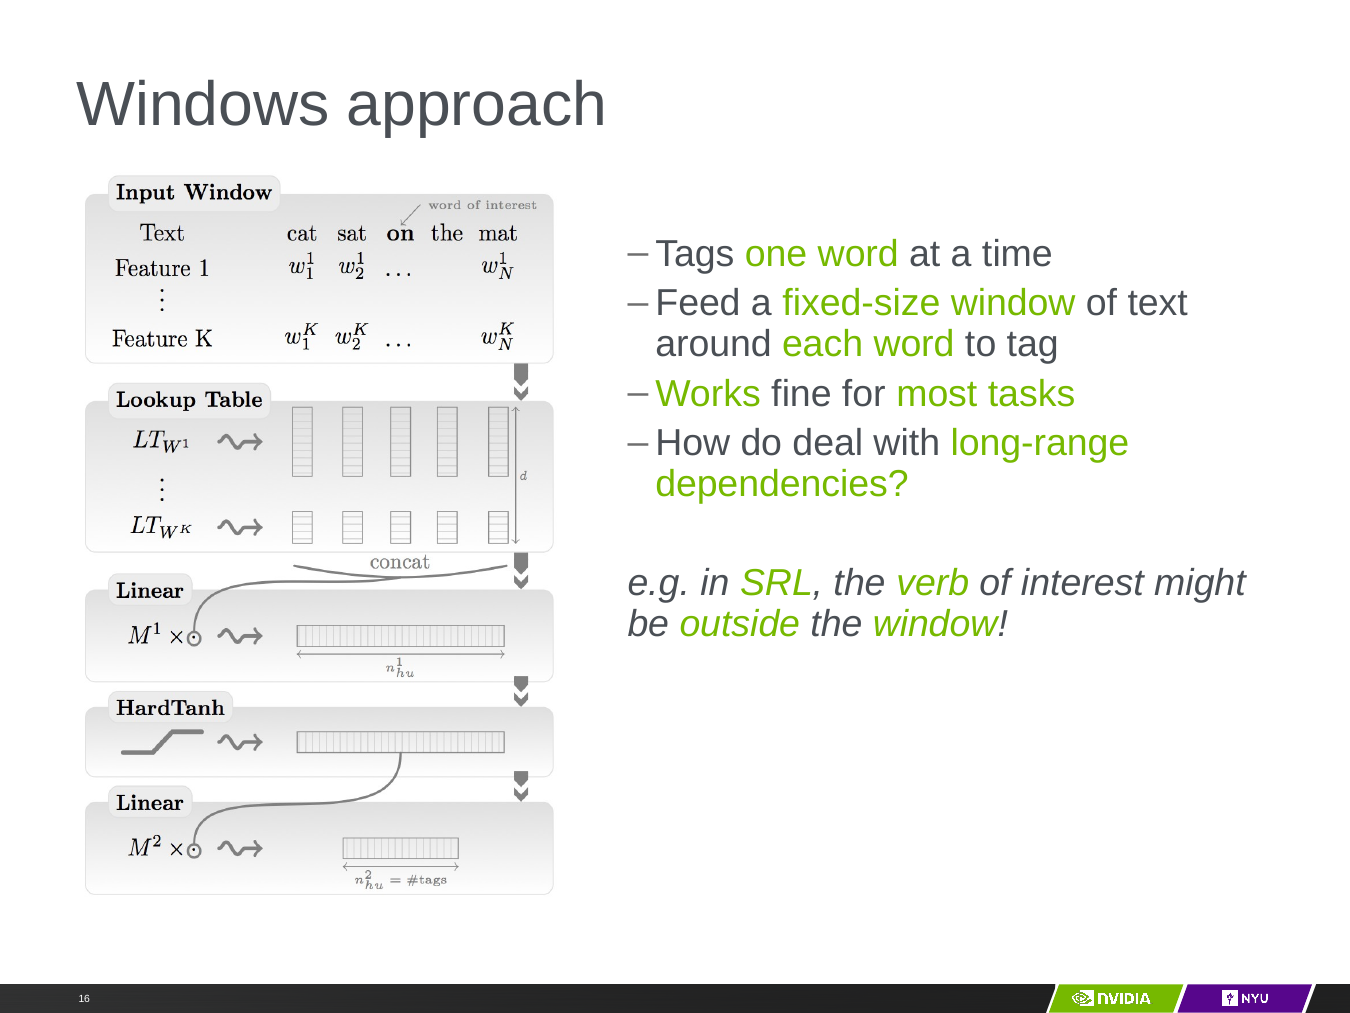

# Windows approach

Tags one word at a time
Feed a fixed-size window of text around each word to tag
Works fine for most tasks
How do deal with long-range dependencies?

e.g. in SRL, the verb of interest might be outside the window!